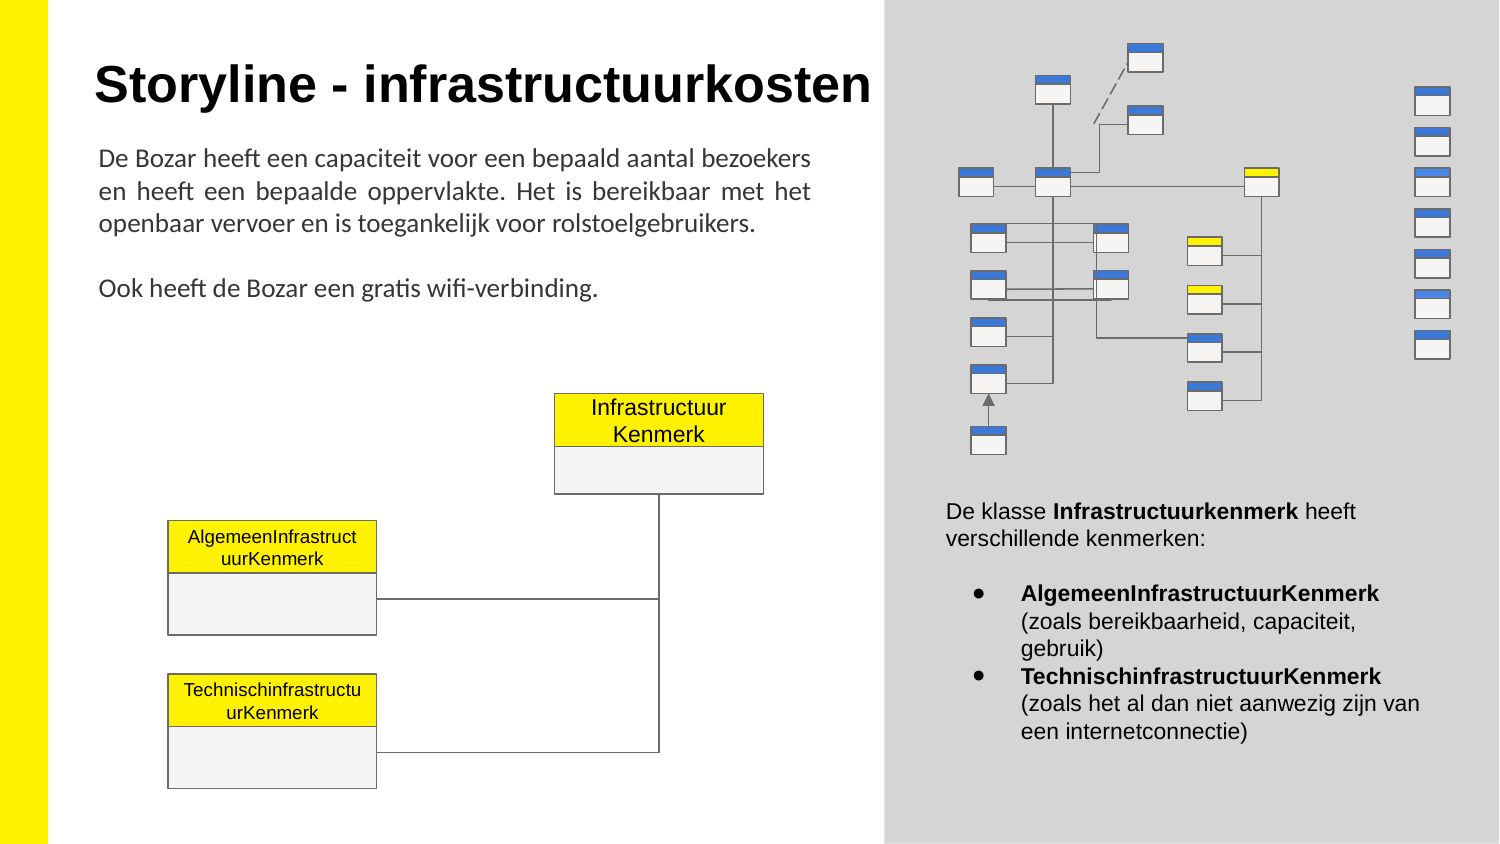

Storyline - infrastructuurkosten

De Bozar heeft een capaciteit voor een bepaald aantal bezoekers en heeft een bepaalde oppervlakte. Het is bereikbaar met het openbaar vervoer en is toegankelijk voor rolstoelgebruikers.

Ook heeft de Bozar een gratis wifi-verbinding.

Infrastructuur
Kenmerk

De klasse Infrastructuurkenmerk heeft verschillende kenmerken:

AlgemeenInfrastructuurKenmerk (zoals bereikbaarheid, capaciteit, gebruik)
TechnischinfrastructuurKenmerk (zoals het al dan niet aanwezig zijn van een internetconnectie)
AlgemeenInfrastructuurKenmerk

TechnischinfrastructuurKenmerk